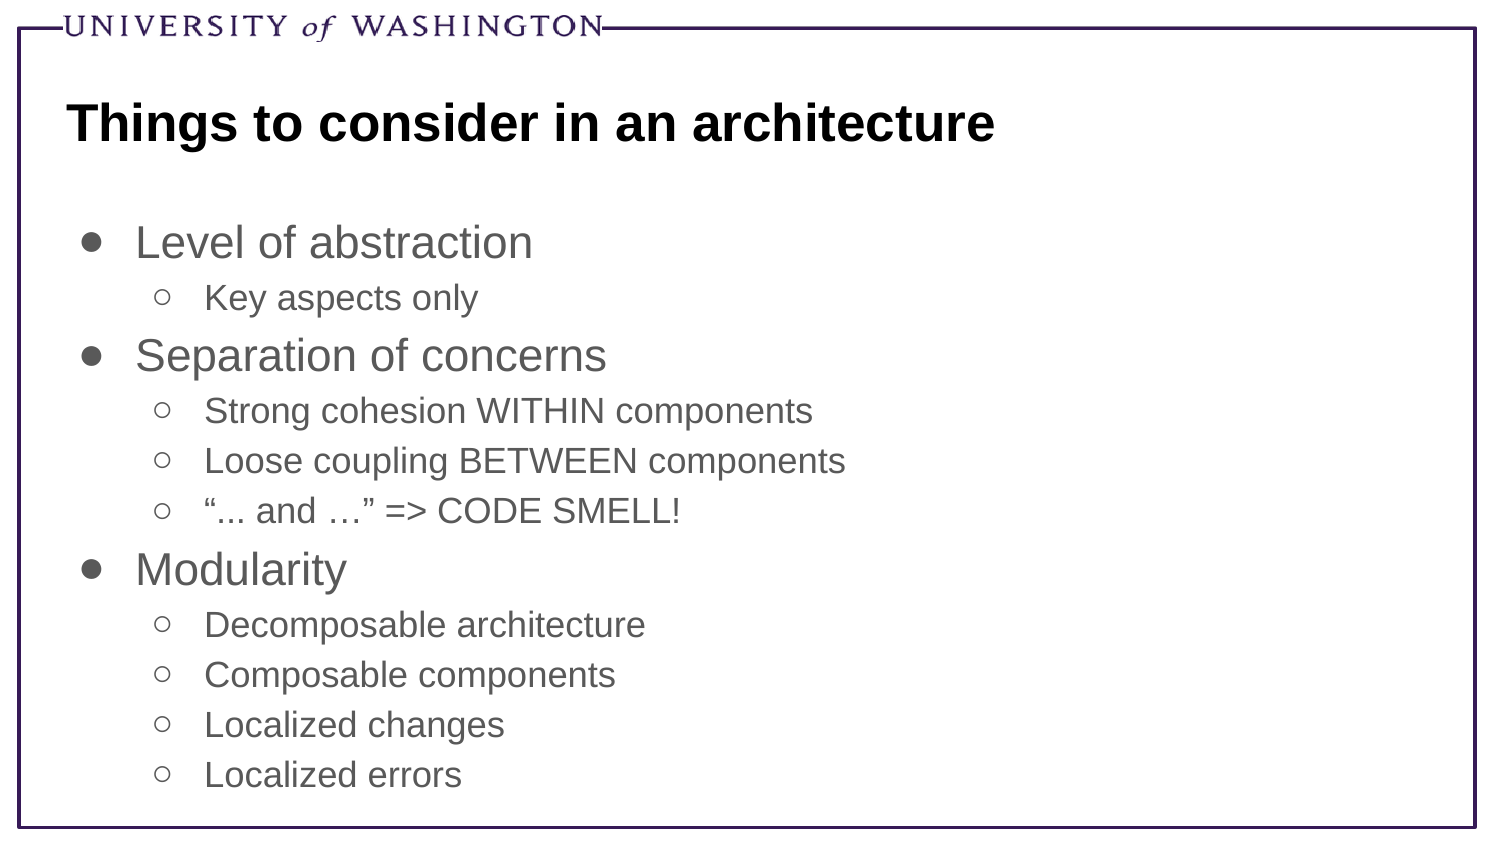

# Things to consider in an architecture
Level of abstraction
Key aspects only
Separation of concerns
Strong cohesion WITHIN components
Loose coupling BETWEEN components
“... and …” => CODE SMELL!
Modularity
Decomposable architecture
Composable components
Localized changes
Localized errors